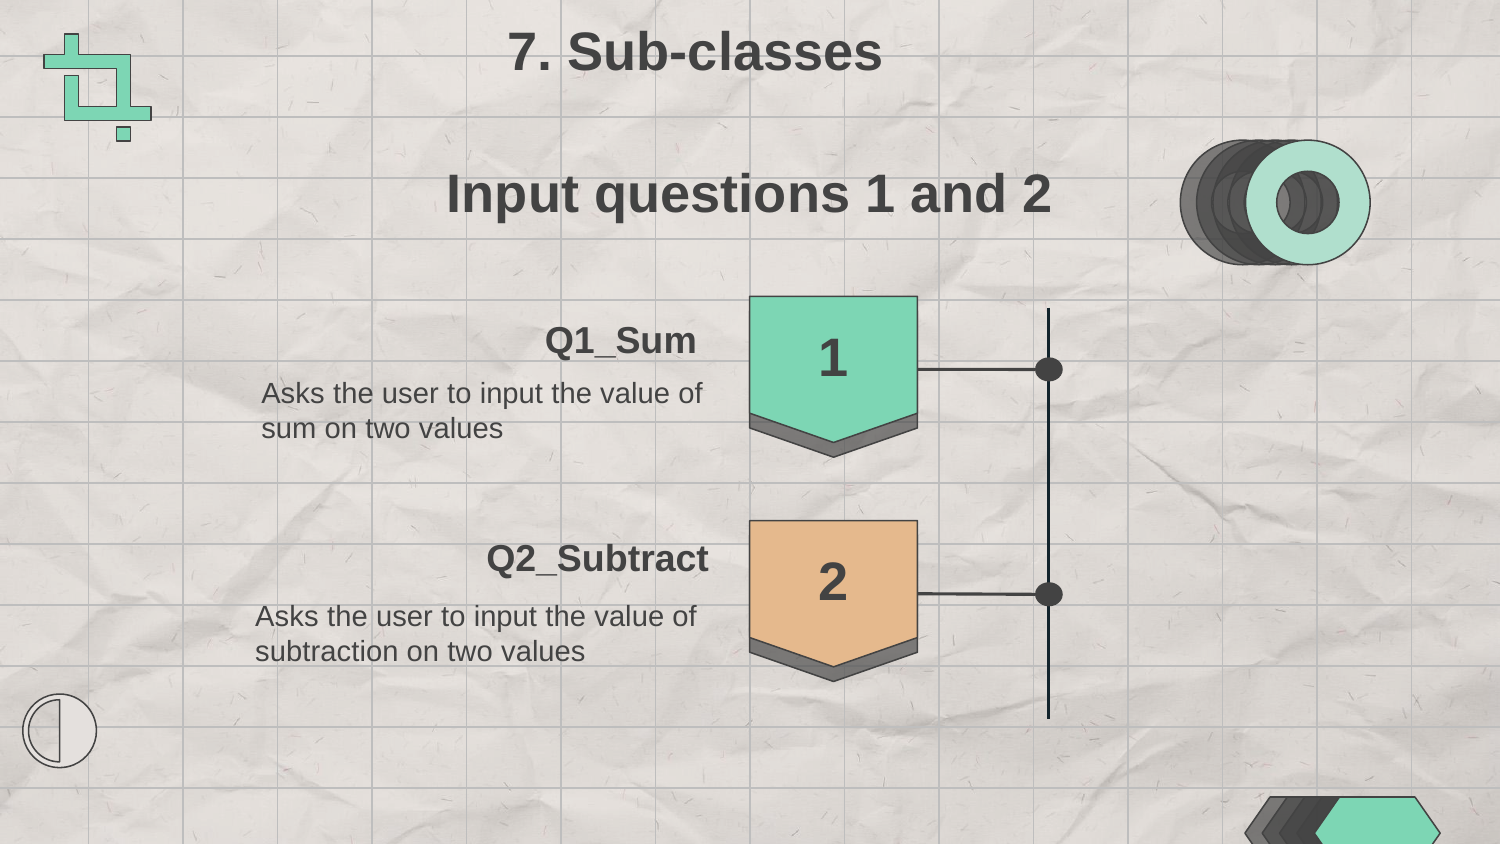

7. Sub-classes

# Input questions 1 and 2
Q1_Sum
1

Asks the user to input the value of sum on two values

Q2_Subtract

2

Asks the user to input the value of subtraction on two values